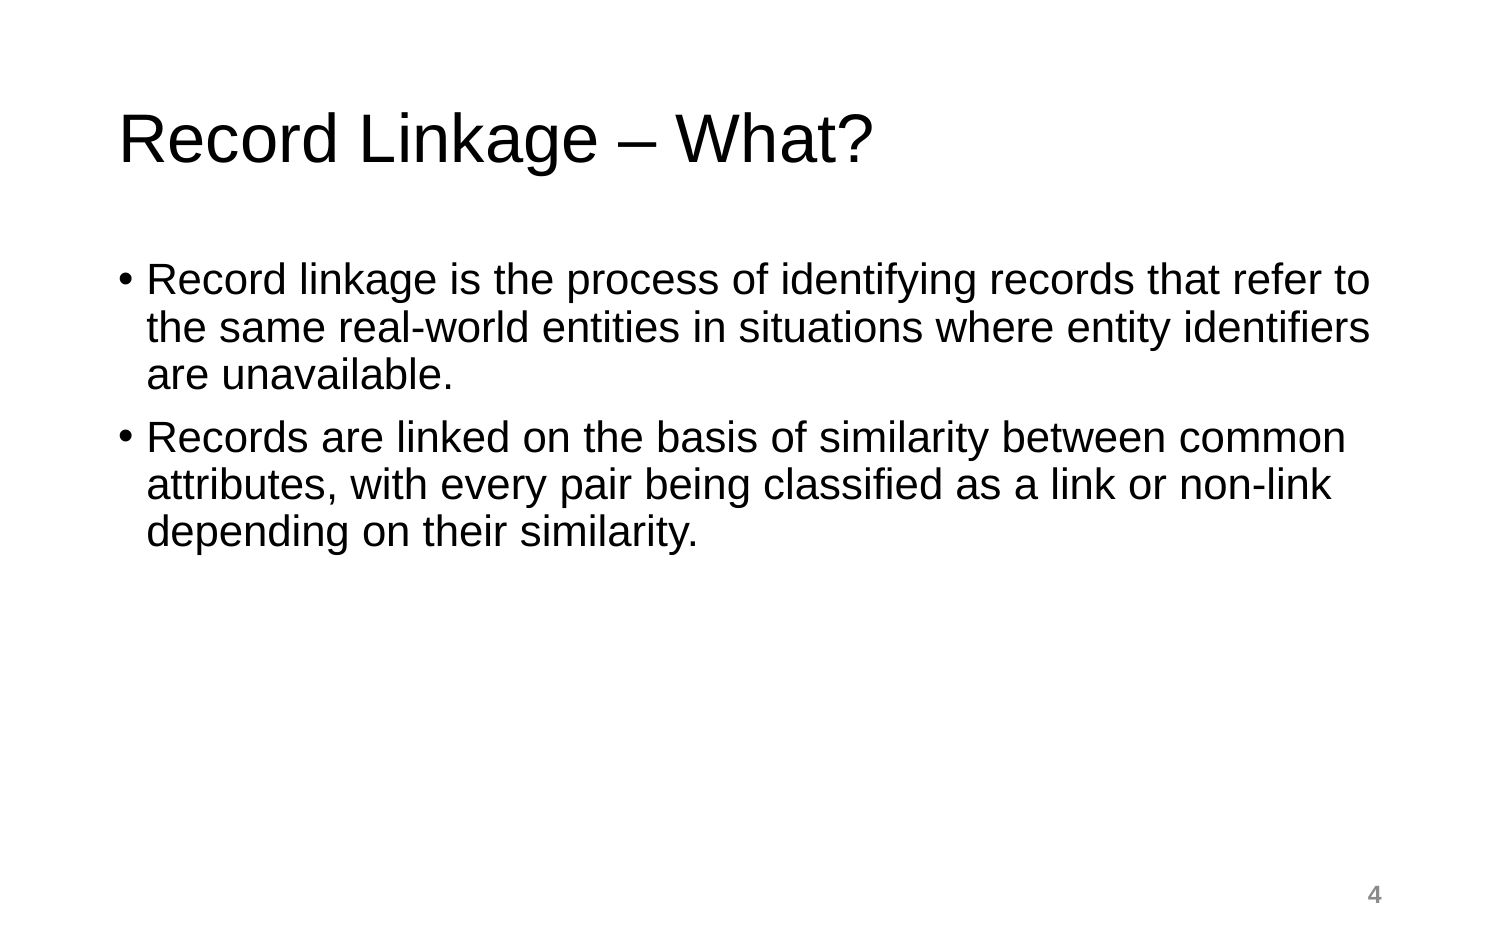

# Record Linkage – What?
Record linkage is the process of identifying records that refer to the same real-world entities in situations where entity identifiers are unavailable.
Records are linked on the basis of similarity between common attributes, with every pair being classified as a link or non-link depending on their similarity.
4